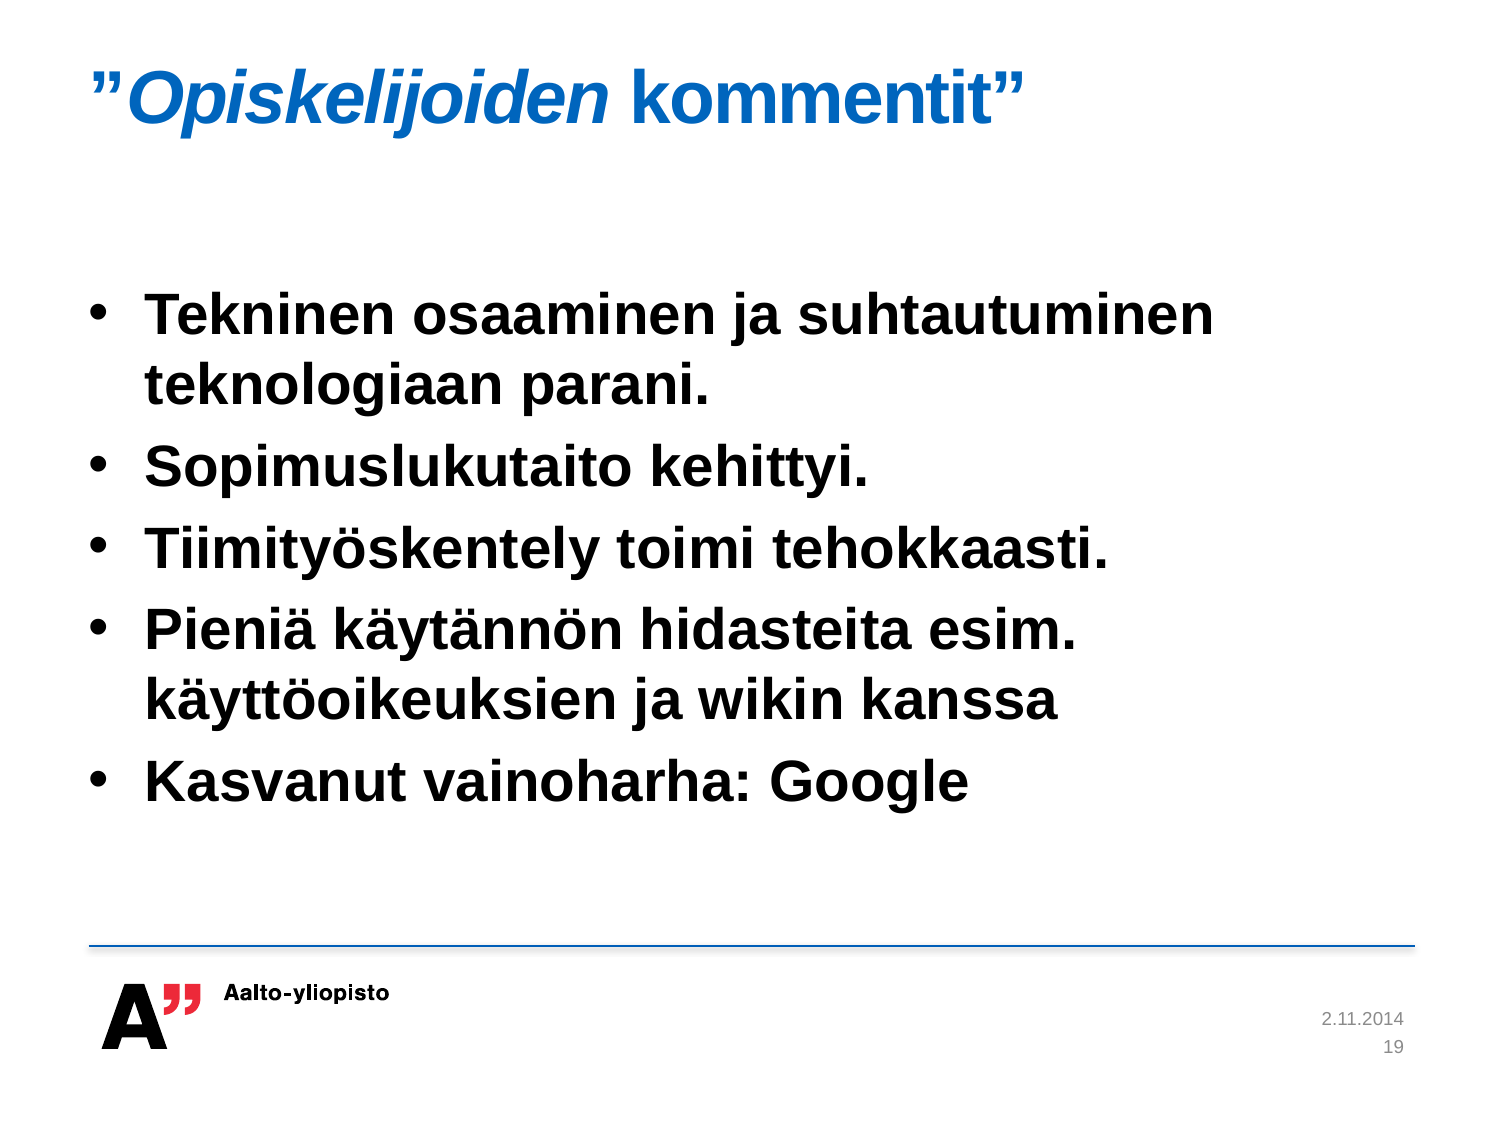

# ”Opiskelijoiden kommentit”
Tekninen osaaminen ja suhtautuminen teknologiaan parani.
Sopimuslukutaito kehittyi.
Tiimityöskentely toimi tehokkaasti.
Pieniä käytännön hidasteita esim. käyttöoikeuksien ja wikin kanssa
Kasvanut vainoharha: Google
2.11.2014
19